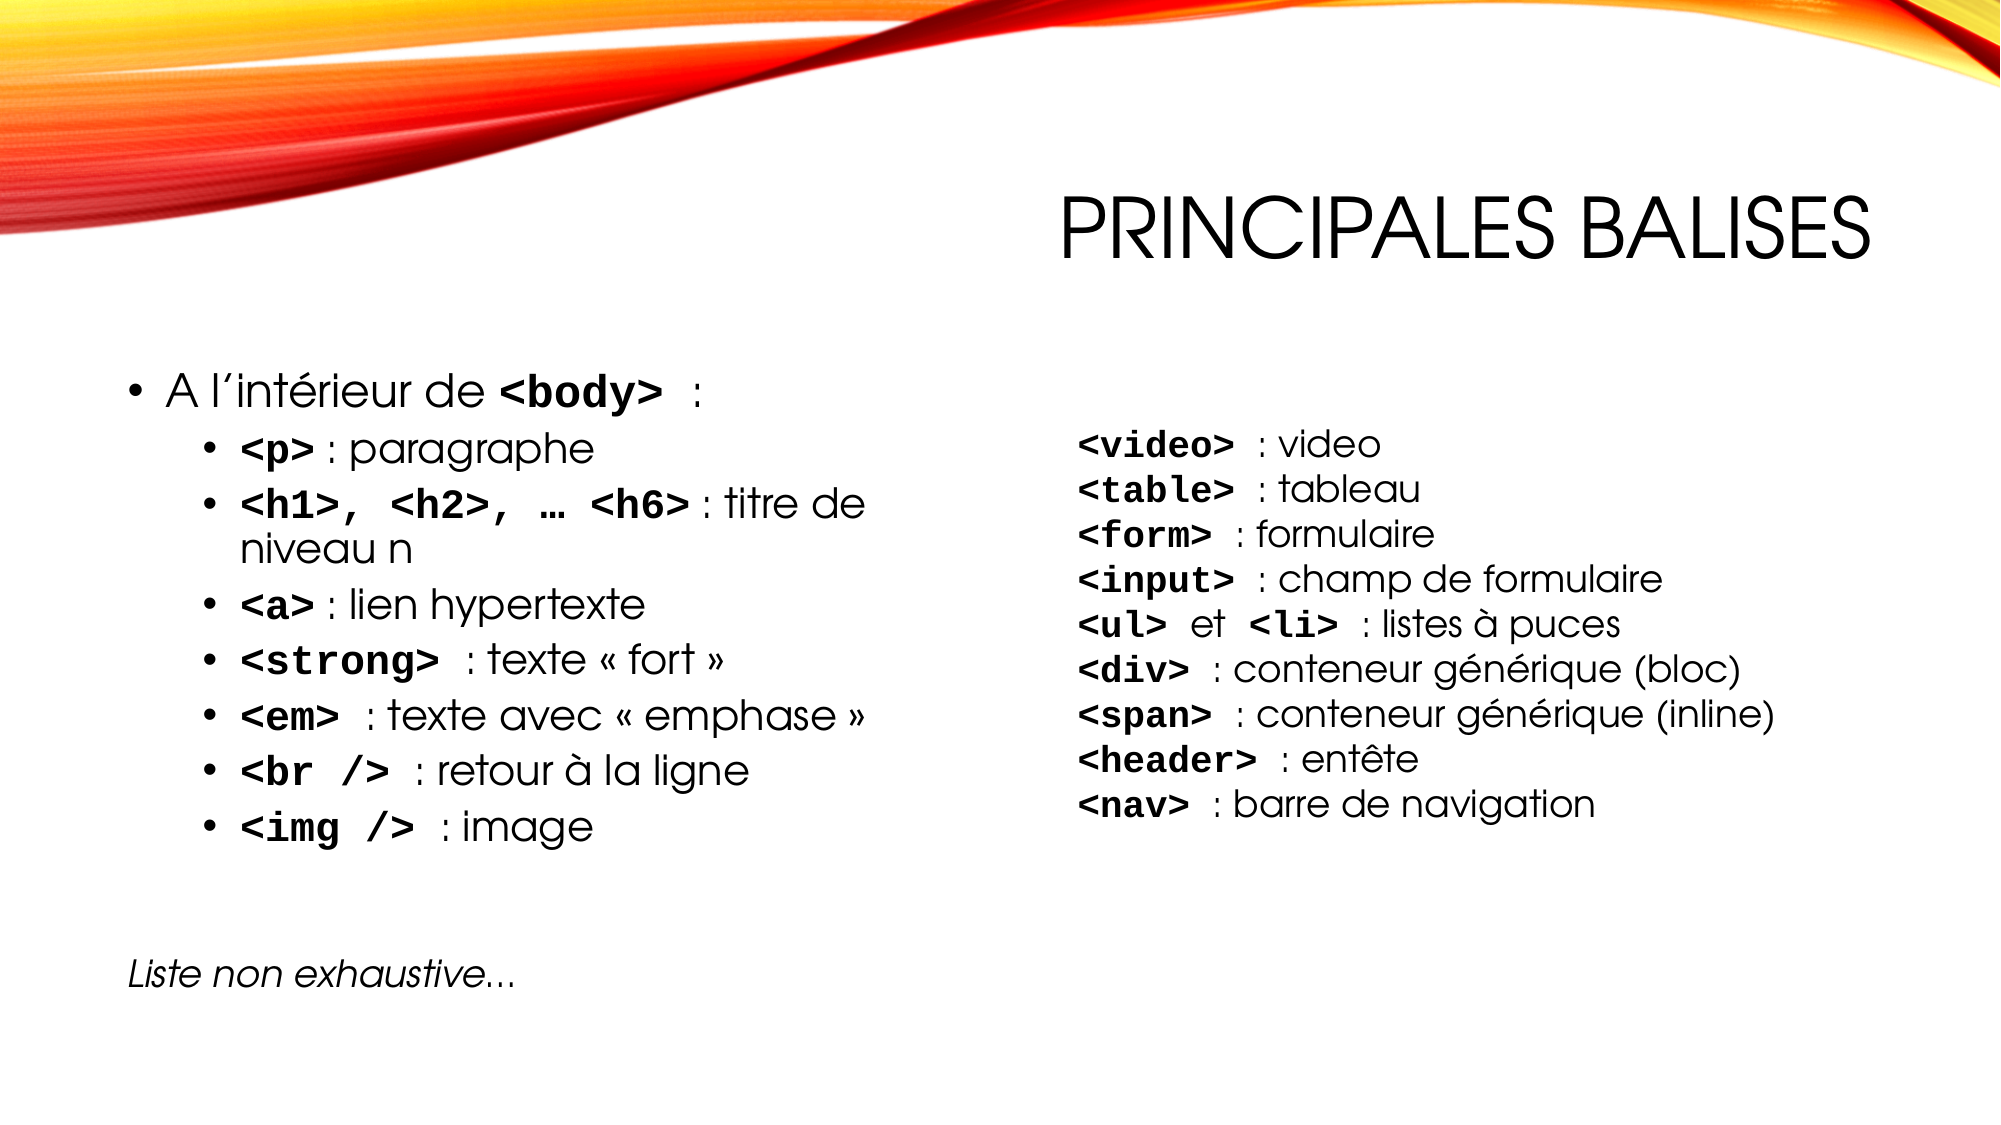

# Principales balises
A l’intérieur de <body> :
<p> : paragraphe
<h1>, <h2>, … <h6> : titre de niveau n
<a> : lien hypertexte
<strong> : texte « fort »
<em> : texte avec « emphase »
<br /> : retour à la ligne
<img /> : image
<video> : video
<table> : tableau
<form> : formulaire
<input> : champ de formulaire
<ul> et <li> : listes à puces
<div> : conteneur générique (bloc)
<span> : conteneur générique (inline)
<header> : entête
<nav> : barre de navigation

Liste non exhaustive…